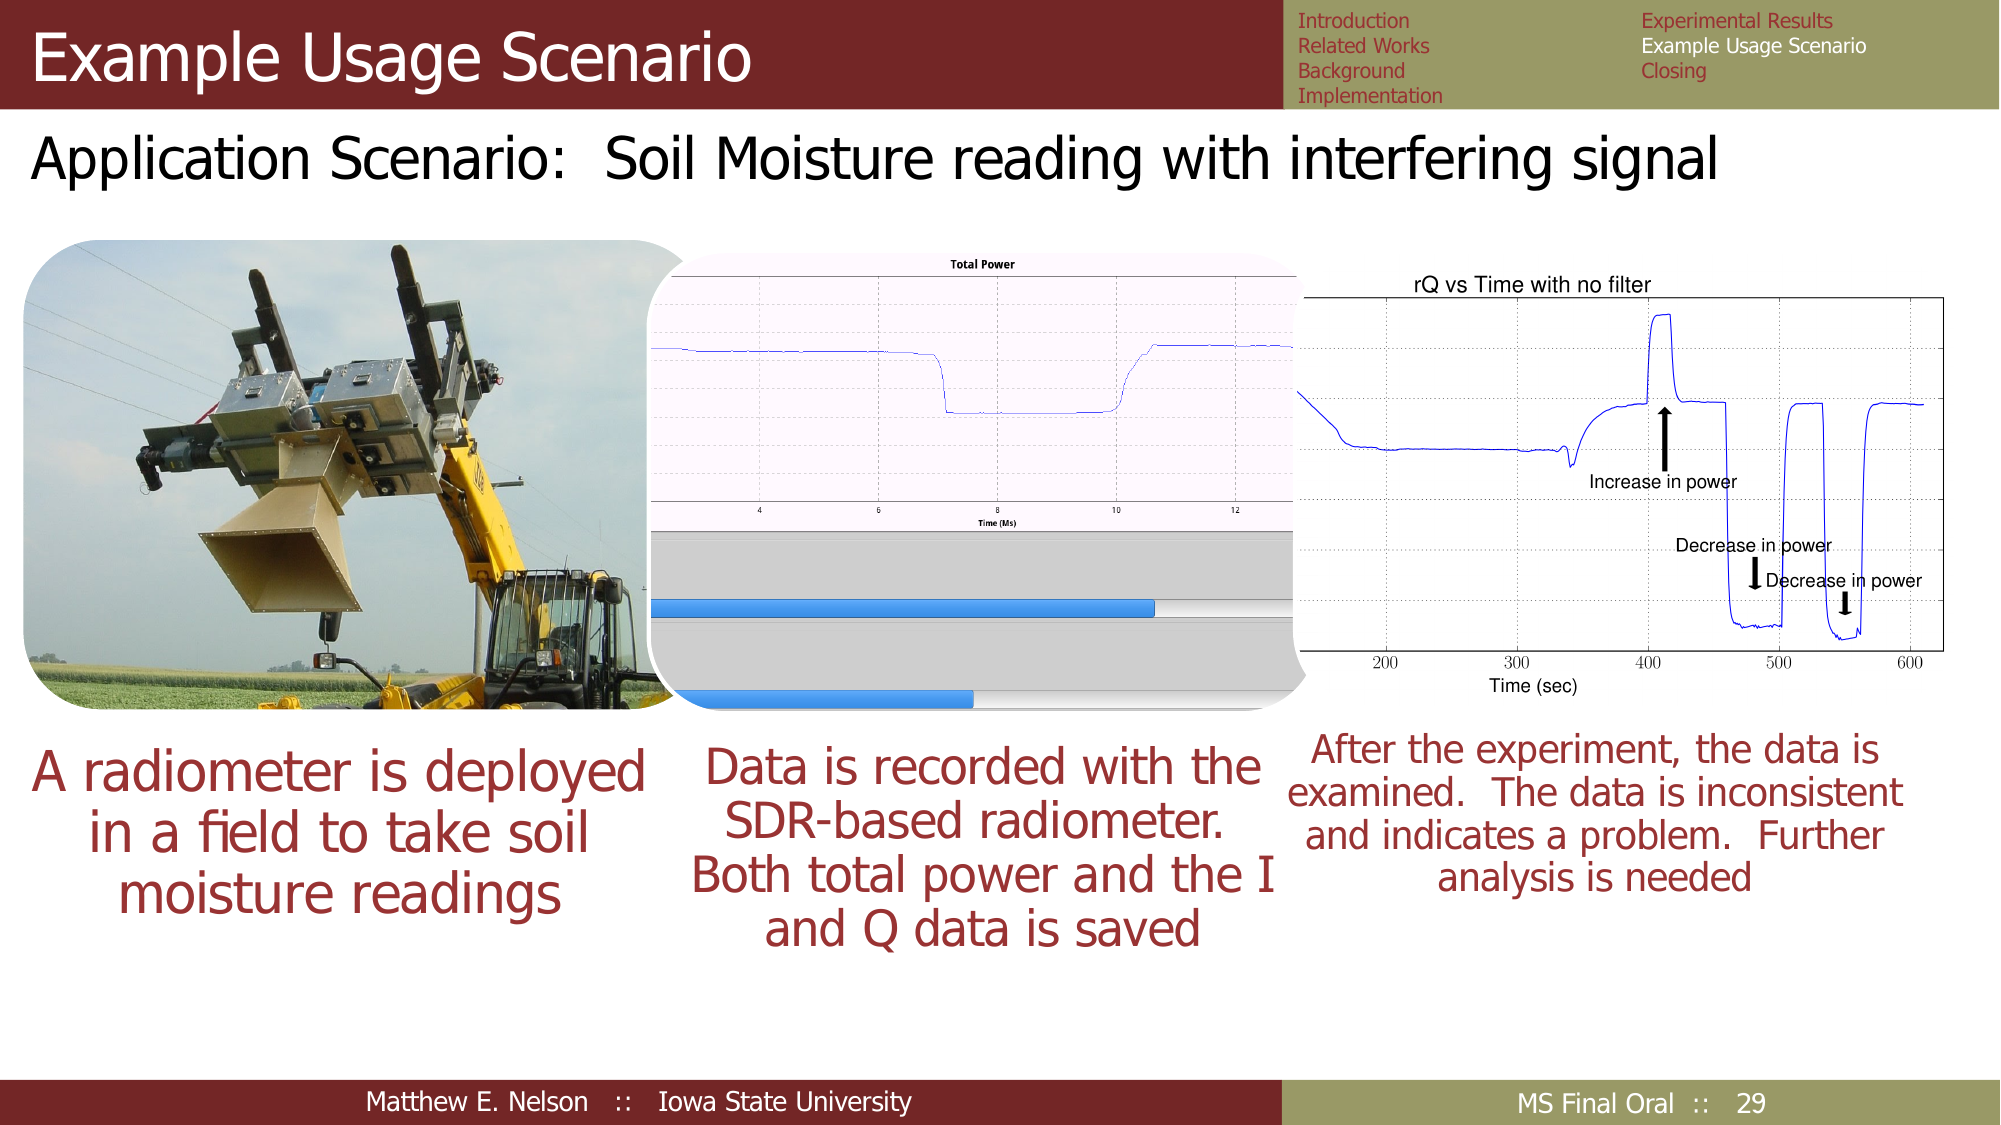

# Example Usage Scenario
Introduction
Related Works
Background
Implementation
Experimental Results
Example Usage Scenario
Closing
Application Scenario:  Soil Moisture reading with interfering signal

A radiometer is deployed in a field to take soil moisture readings
Data is recorded with the SDR-based radiometer.  Both total power and the I and Q data is saved
After the experiment, the data is examined.  The data is inconsistent and indicates a problem.  Further analysis is needed